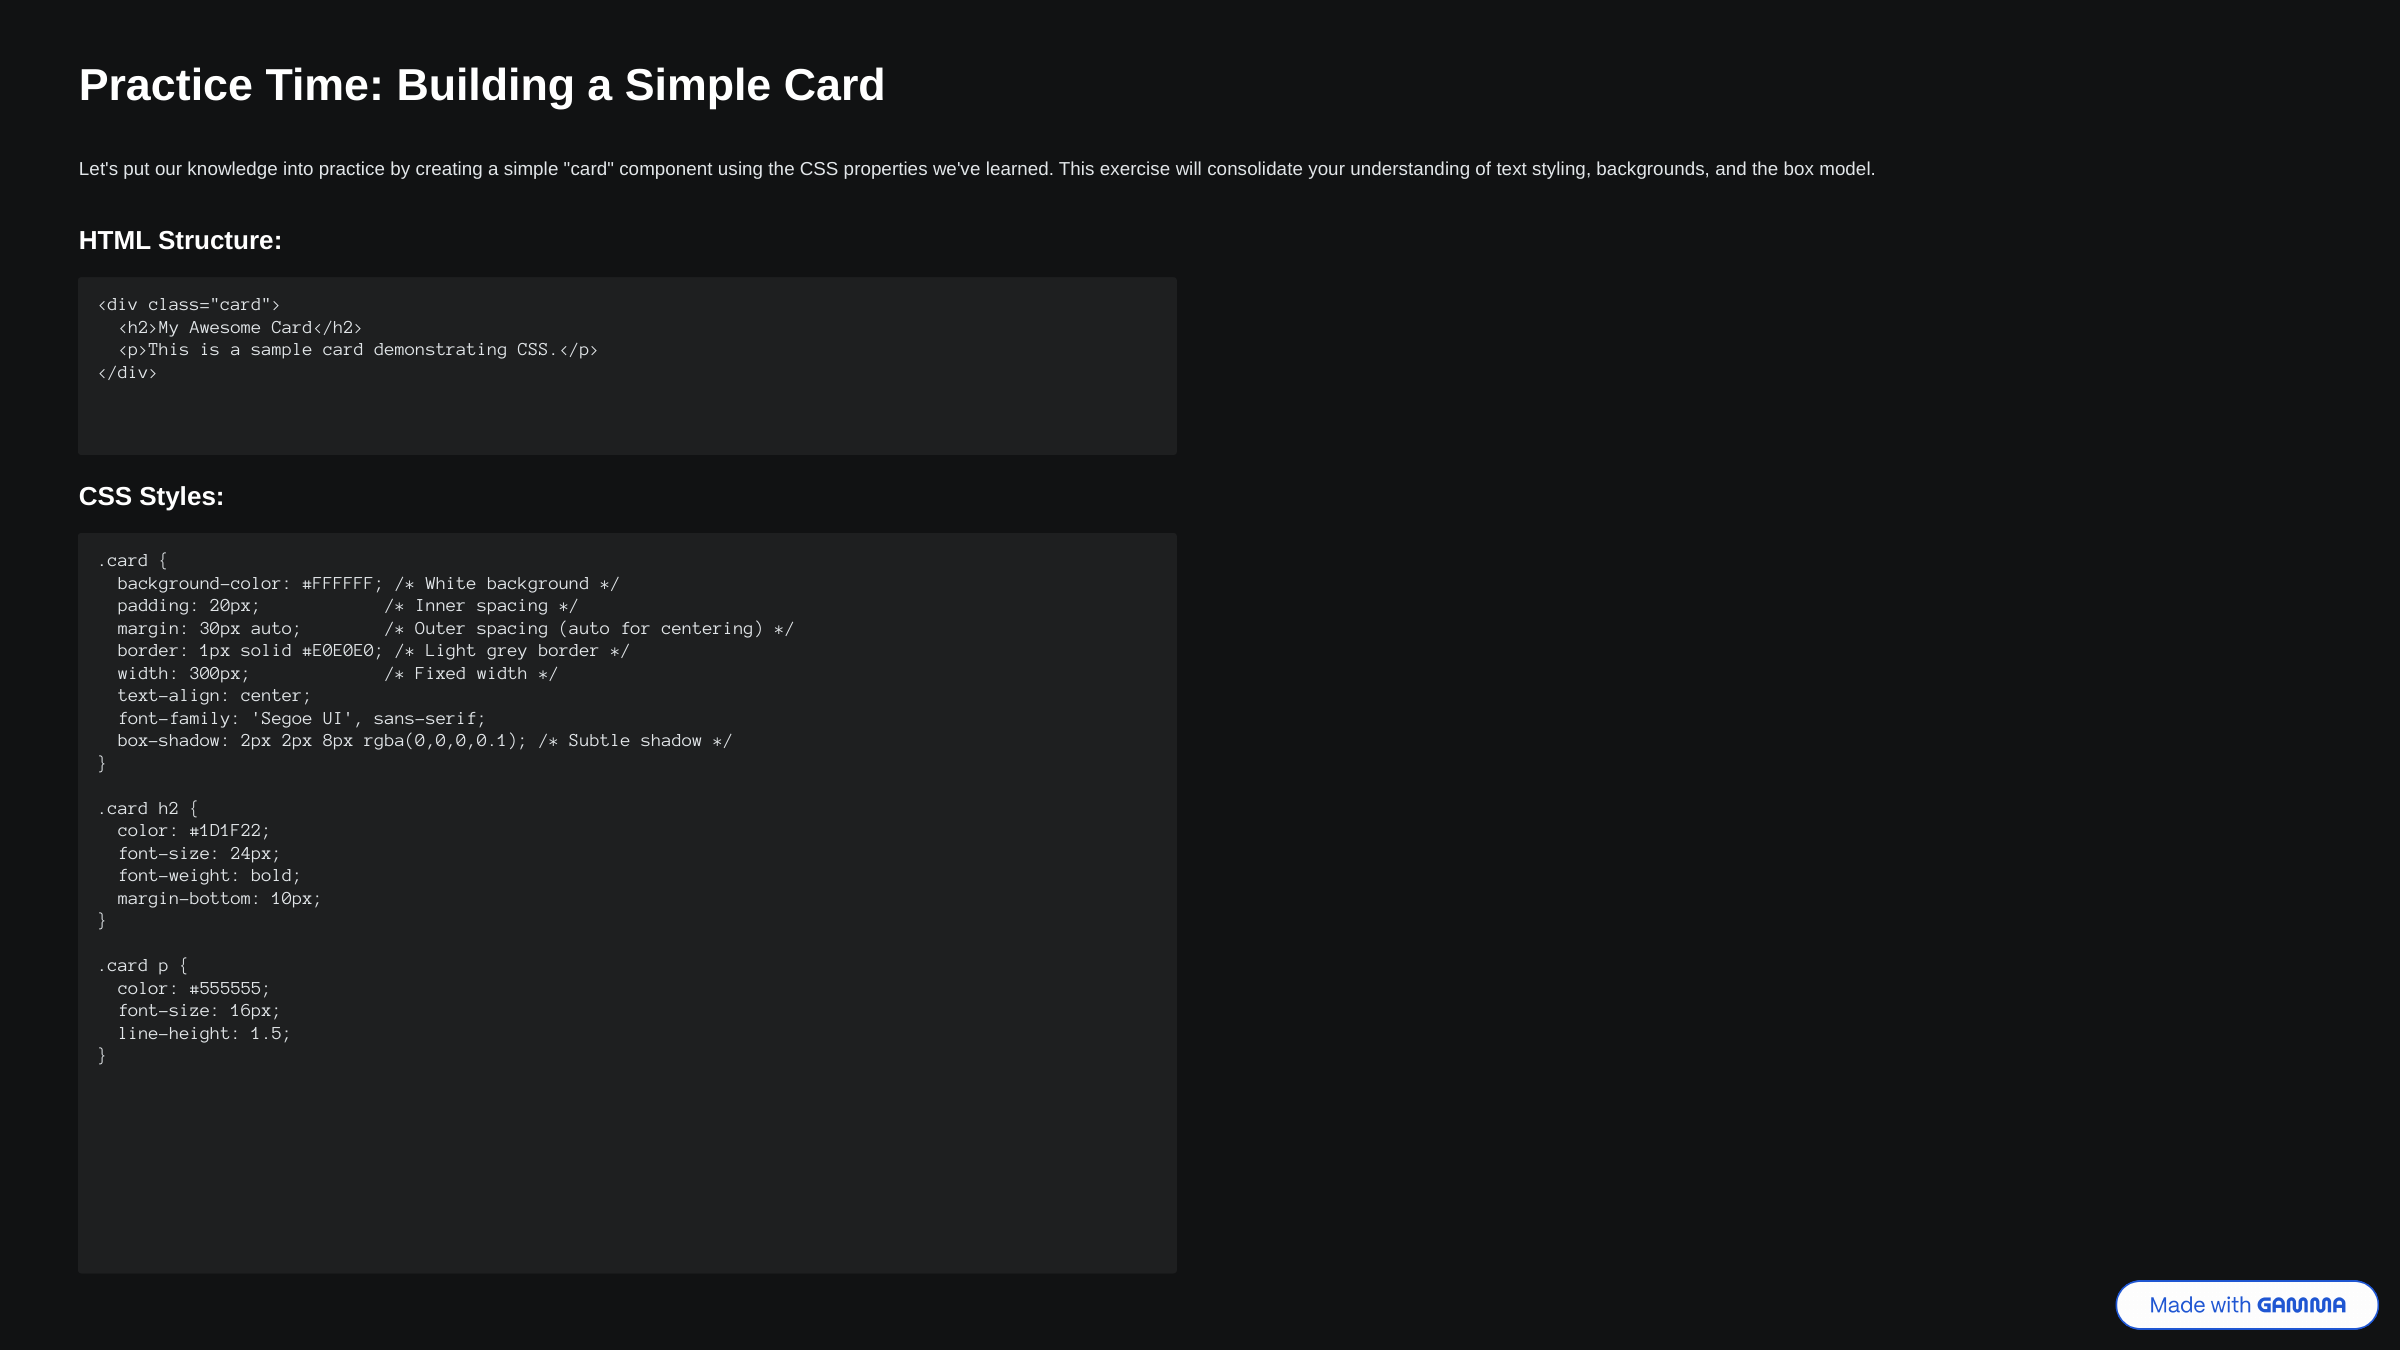

Practice Time: Building a Simple Card
Let's put our knowledge into practice by creating a simple "card" component using the CSS properties we've learned. This exercise will consolidate your understanding of text styling, backgrounds, and the box model.
HTML Structure:

<div class="card">
  <h2>My Awesome Card</h2>
  <p>This is a sample card demonstrating CSS.</p>
</div>

CSS Styles:

.card {
  background-color: #FFFFFF; /* White background */
  padding: 20px;            /* Inner spacing */
  margin: 30px auto;        /* Outer spacing (auto for centering) */
  border: 1px solid #E0E0E0; /* Light grey border */
  width: 300px;             /* Fixed width */
  text-align: center;
  font-family: 'Segoe UI', sans-serif;
  box-shadow: 2px 2px 8px rgba(0,0,0,0.1); /* Subtle shadow */
}

.card h2 {
  color: #1D1F22;
  font-size: 24px;
  font-weight: bold;
  margin-bottom: 10px;
}

.card p {
  color: #555555;
  font-size: 16px;
  line-height: 1.5;
}

Observe how the combination of text style, background, padding, margin, and border transforms a basic <div> into an elegant, well-defined card. Experiment with different values to see how each property influences the final look!